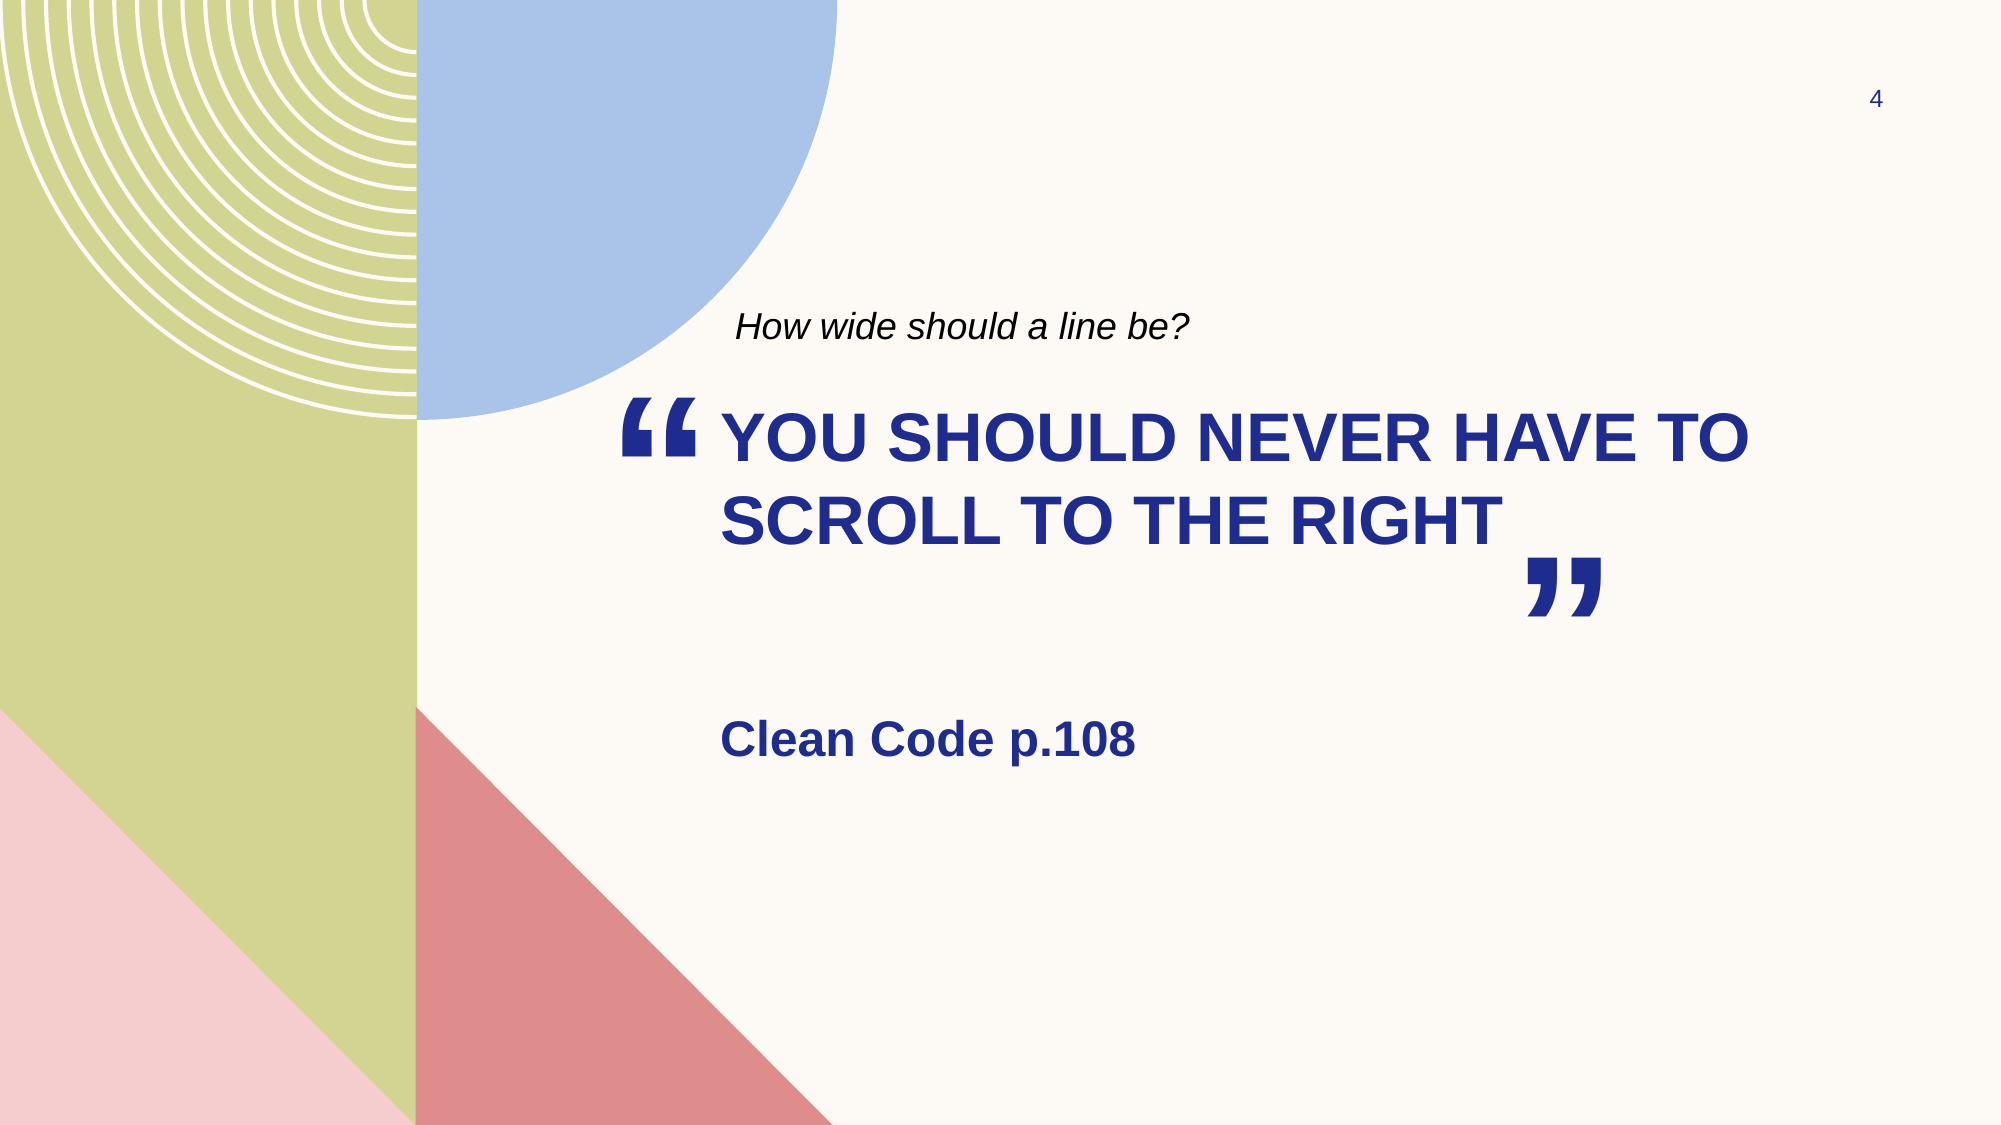

4
How wide should a line be?
“
# You should never have to scroll to the right
”
Clean Code p.108